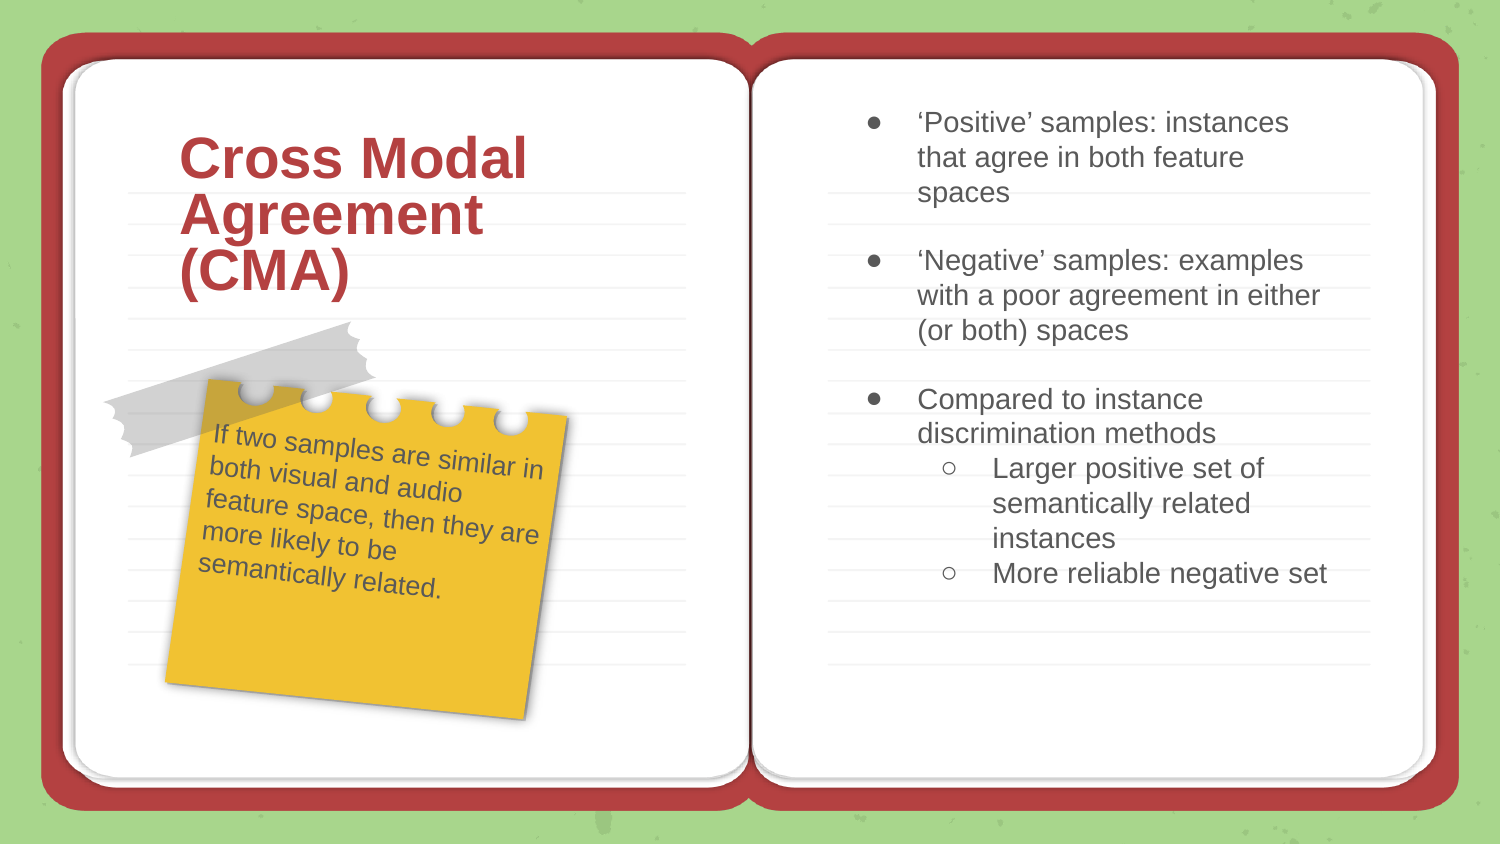

‘Positive’ samples: instances that agree in both feature spaces
‘Negative’ samples: examples with a poor agreement in either (or both) spaces
Compared to instance discrimination methods
Larger positive set of semantically related instances
More reliable negative set
Cross Modal Agreement (CMA)

If two samples are similar in both visual and audio feature space, then they are more likely to be semantically related.